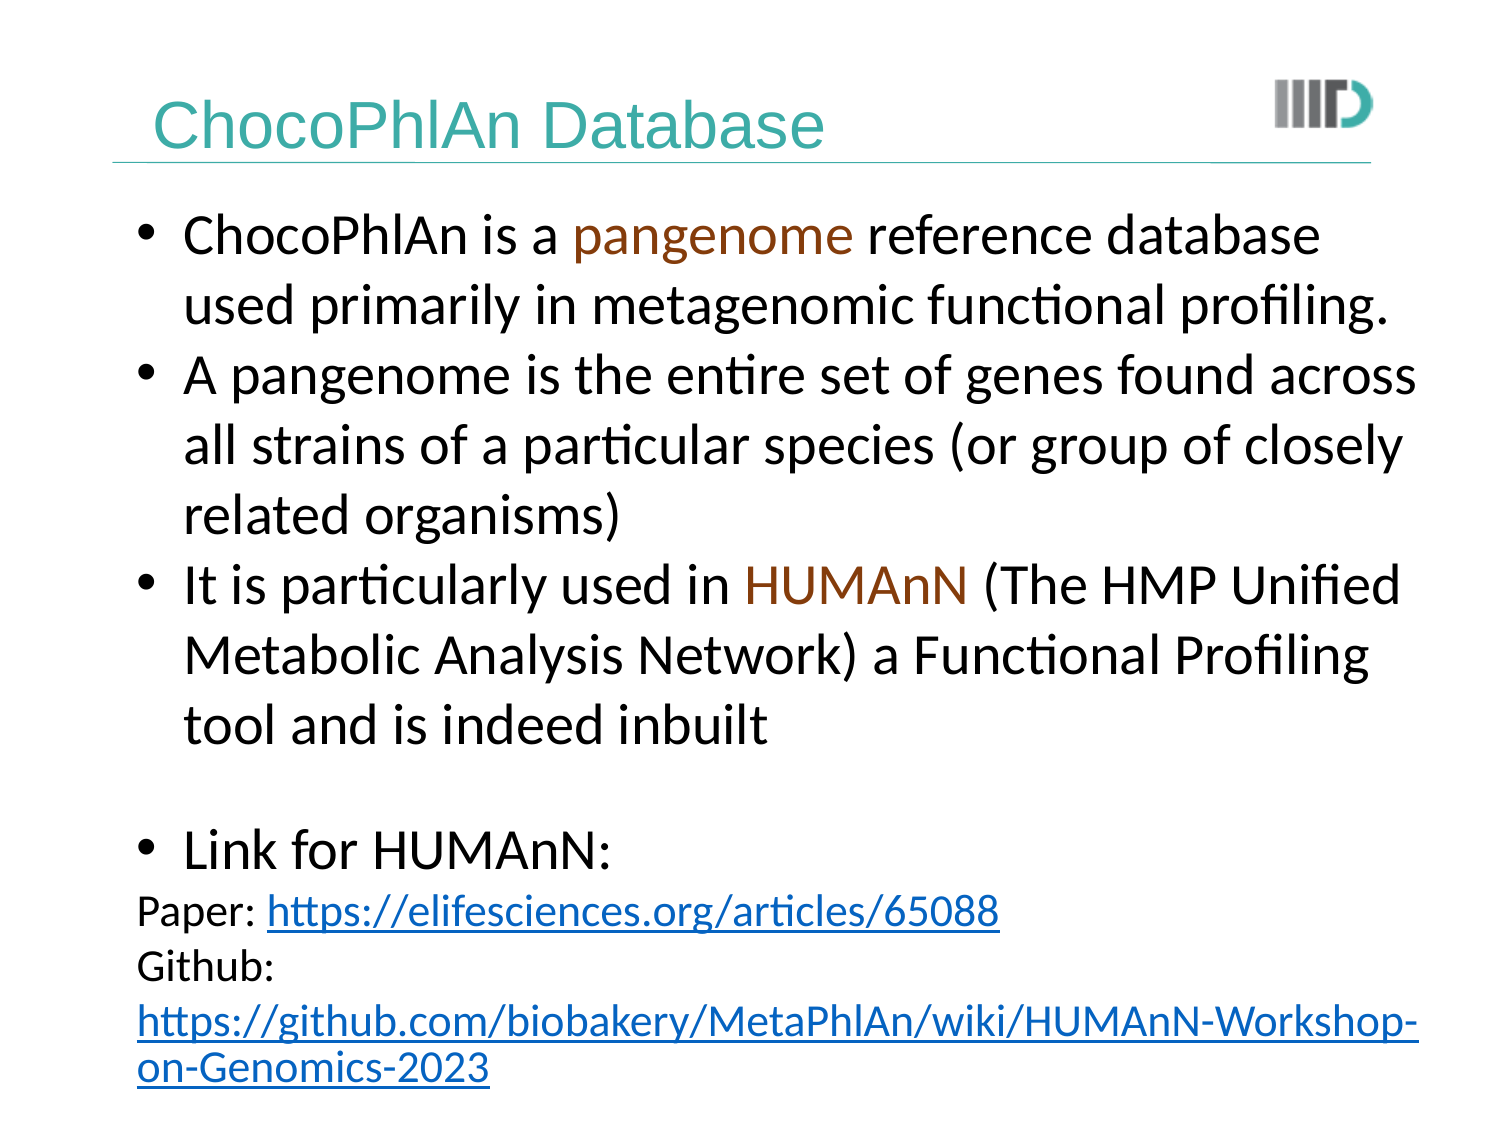

ChocoPhlAn Database
ChocoPhlAn is a pangenome reference database used primarily in metagenomic functional profiling.
A pangenome is the entire set of genes found across all strains of a particular species (or group of closely related organisms)
It is particularly used in HUMAnN (The HMP Unified Metabolic Analysis Network) a Functional Profiling tool and is indeed inbuilt

Link for HUMAnN:
Paper: https://elifesciences.org/articles/65088
Github:  https://github.com/biobakery/MetaPhlAn/wiki/HUMAnN-Workshop-on-Genomics-2023